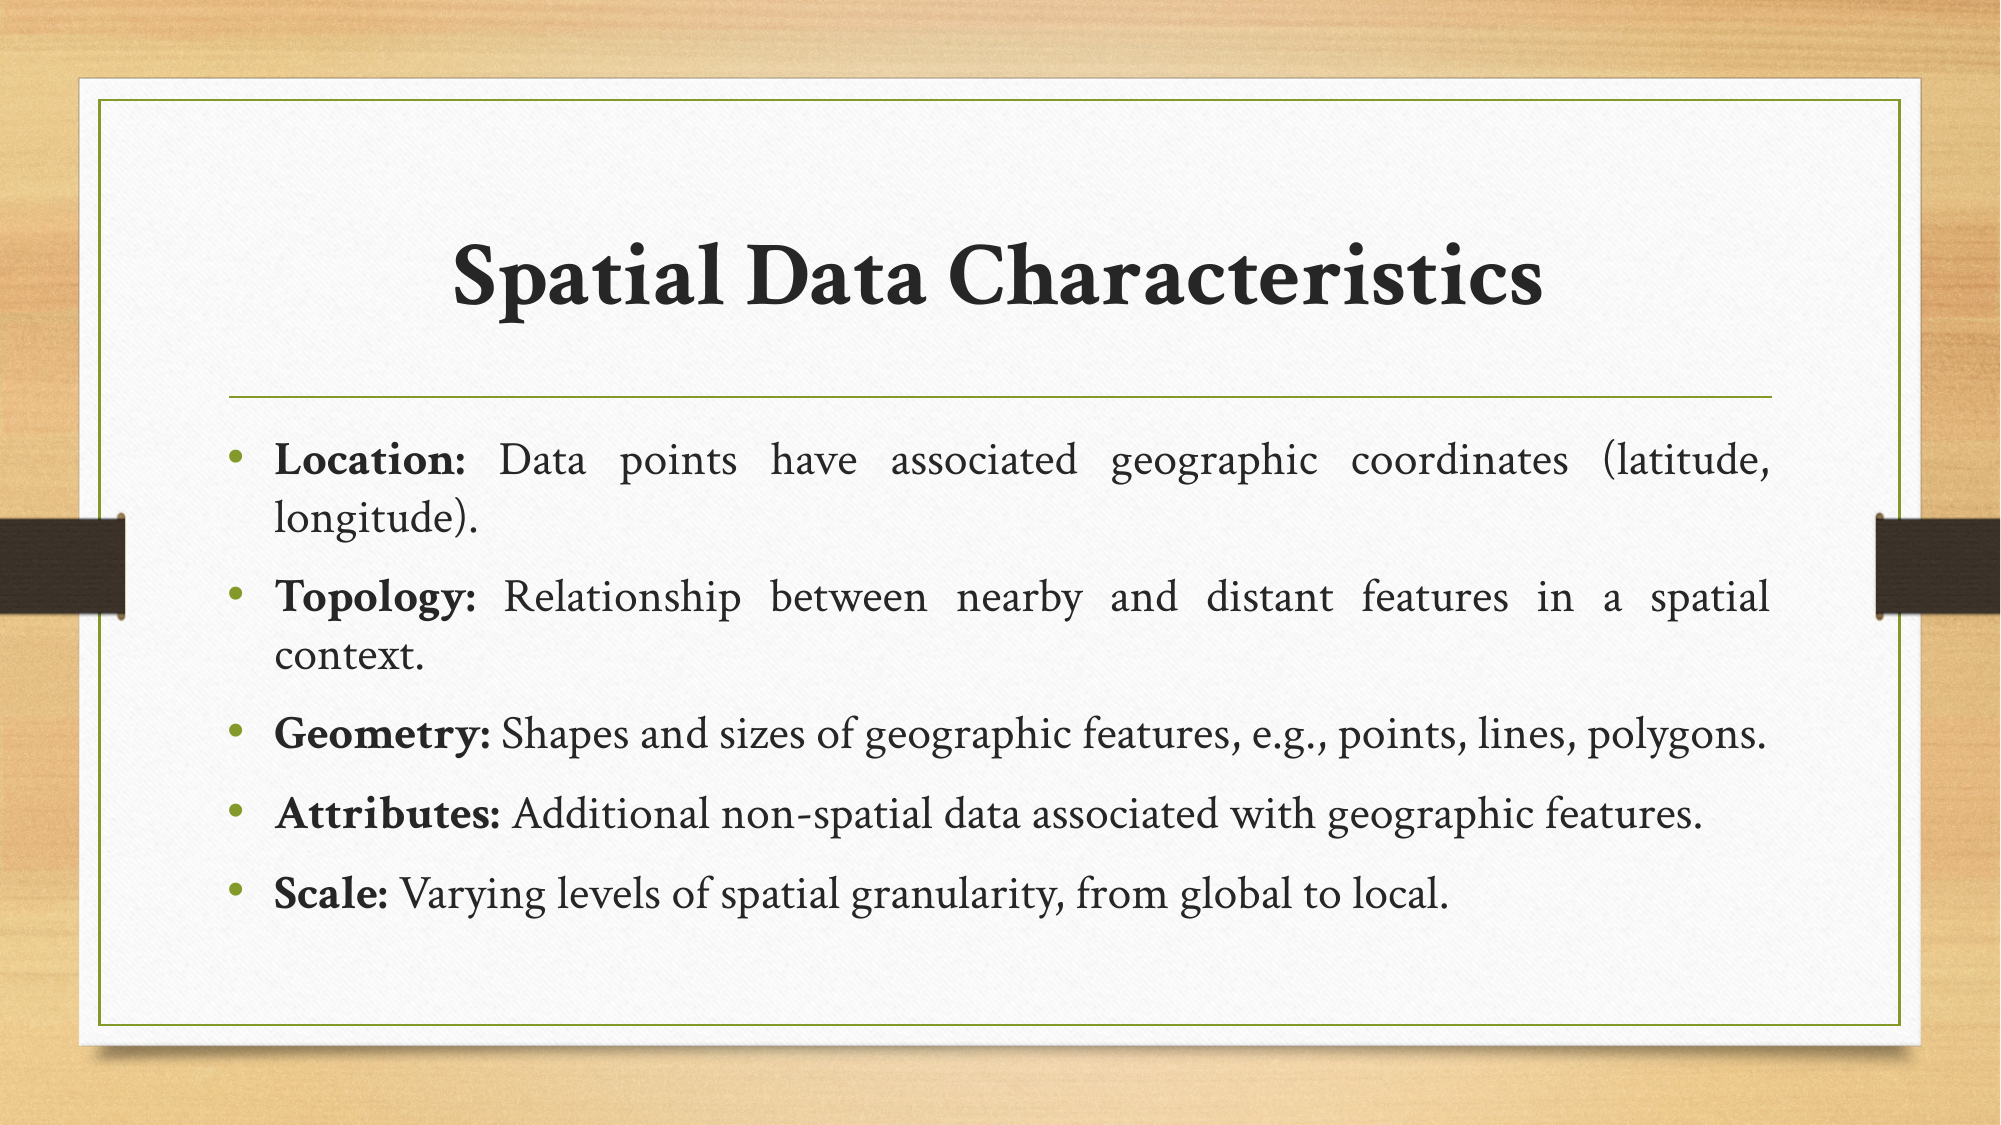

# Spatial Data Characteristics
Location: Data points have associated geographic coordinates (latitude, longitude).
Topology: Relationship between nearby and distant features in a spatial context.
Geometry: Shapes and sizes of geographic features, e.g., points, lines, polygons.
Attributes: Additional non-spatial data associated with geographic features.
Scale: Varying levels of spatial granularity, from global to local.